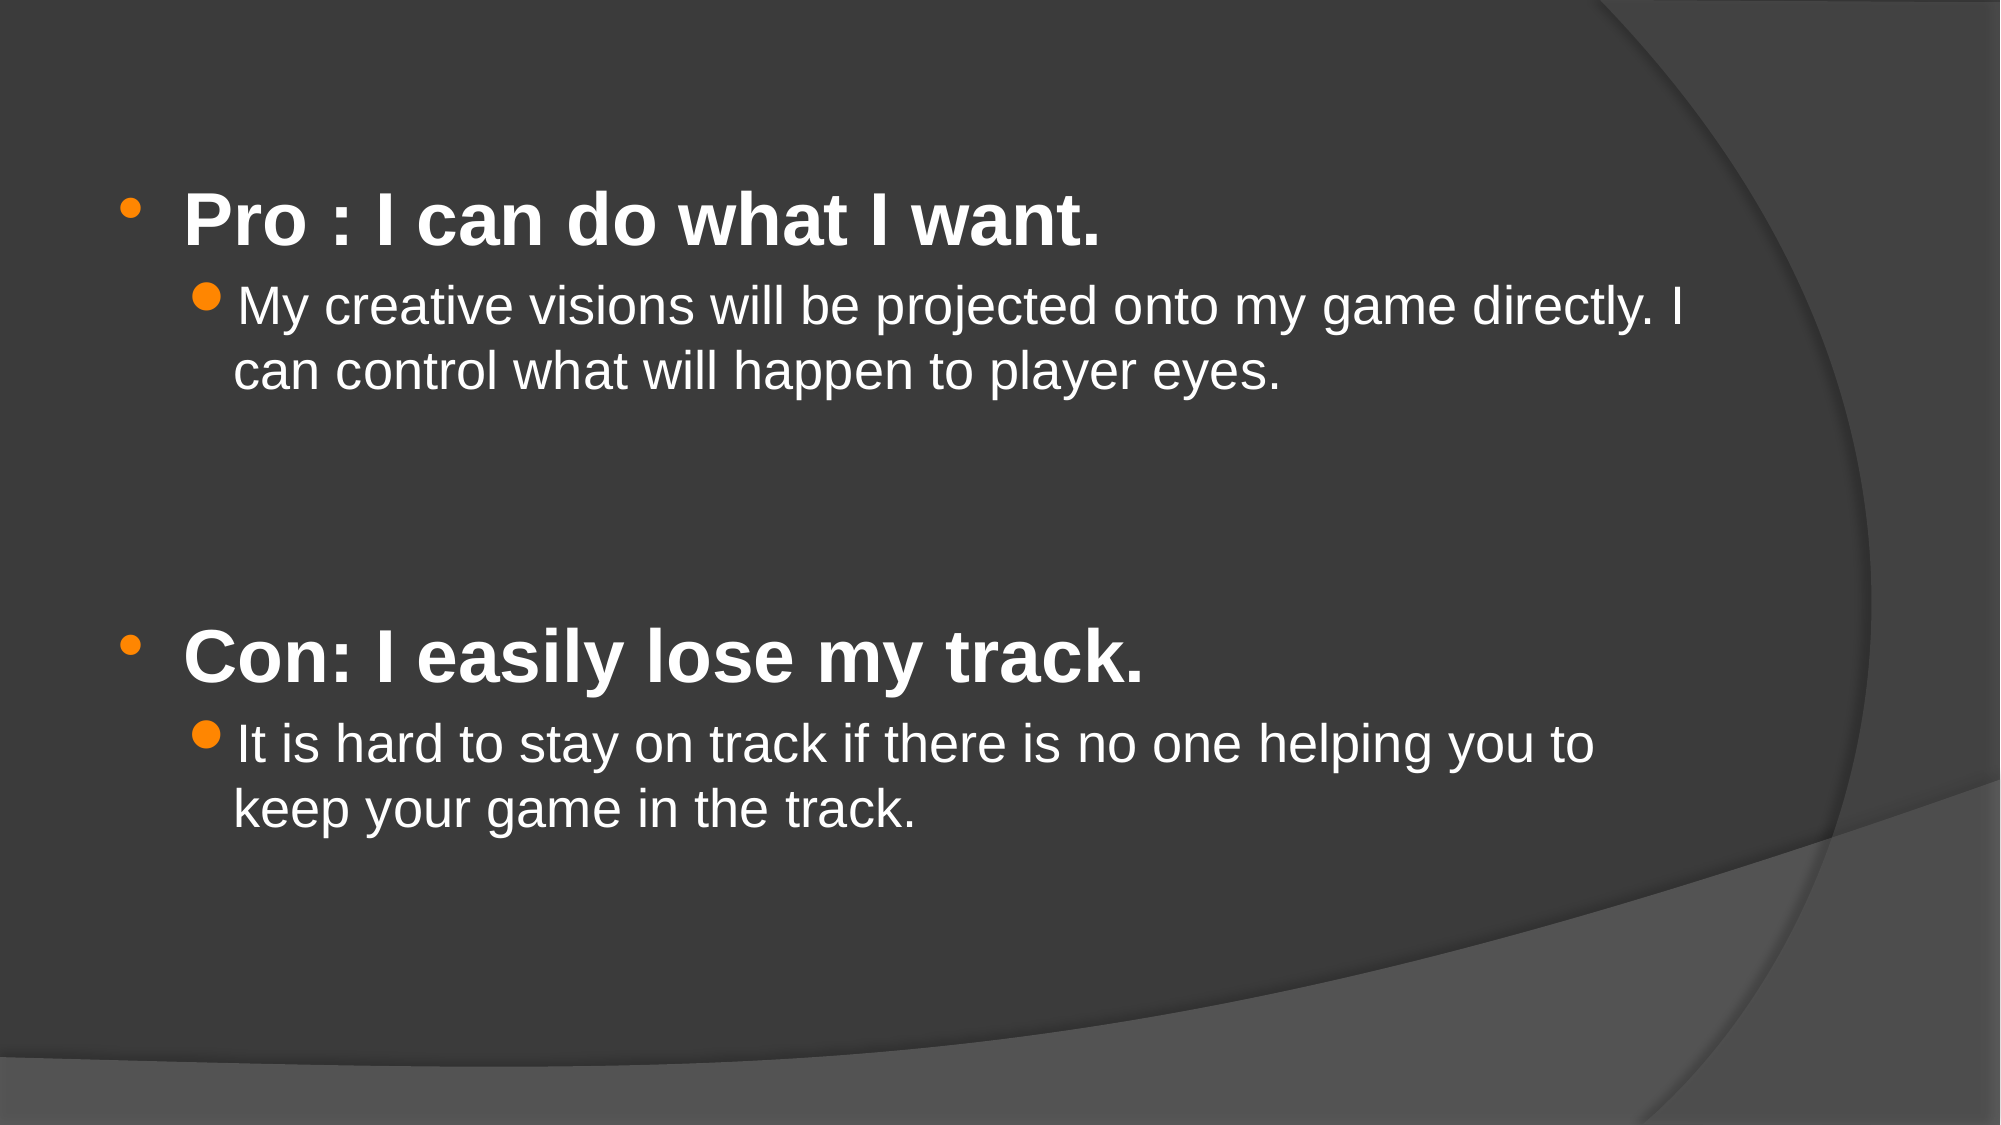

#
Pro : I can do what I want.
My creative visions will be projected onto my game directly. I can control what will happen to player eyes.
Con: I easily lose my track.
It is hard to stay on track if there is no one helping you to keep your game in the track.